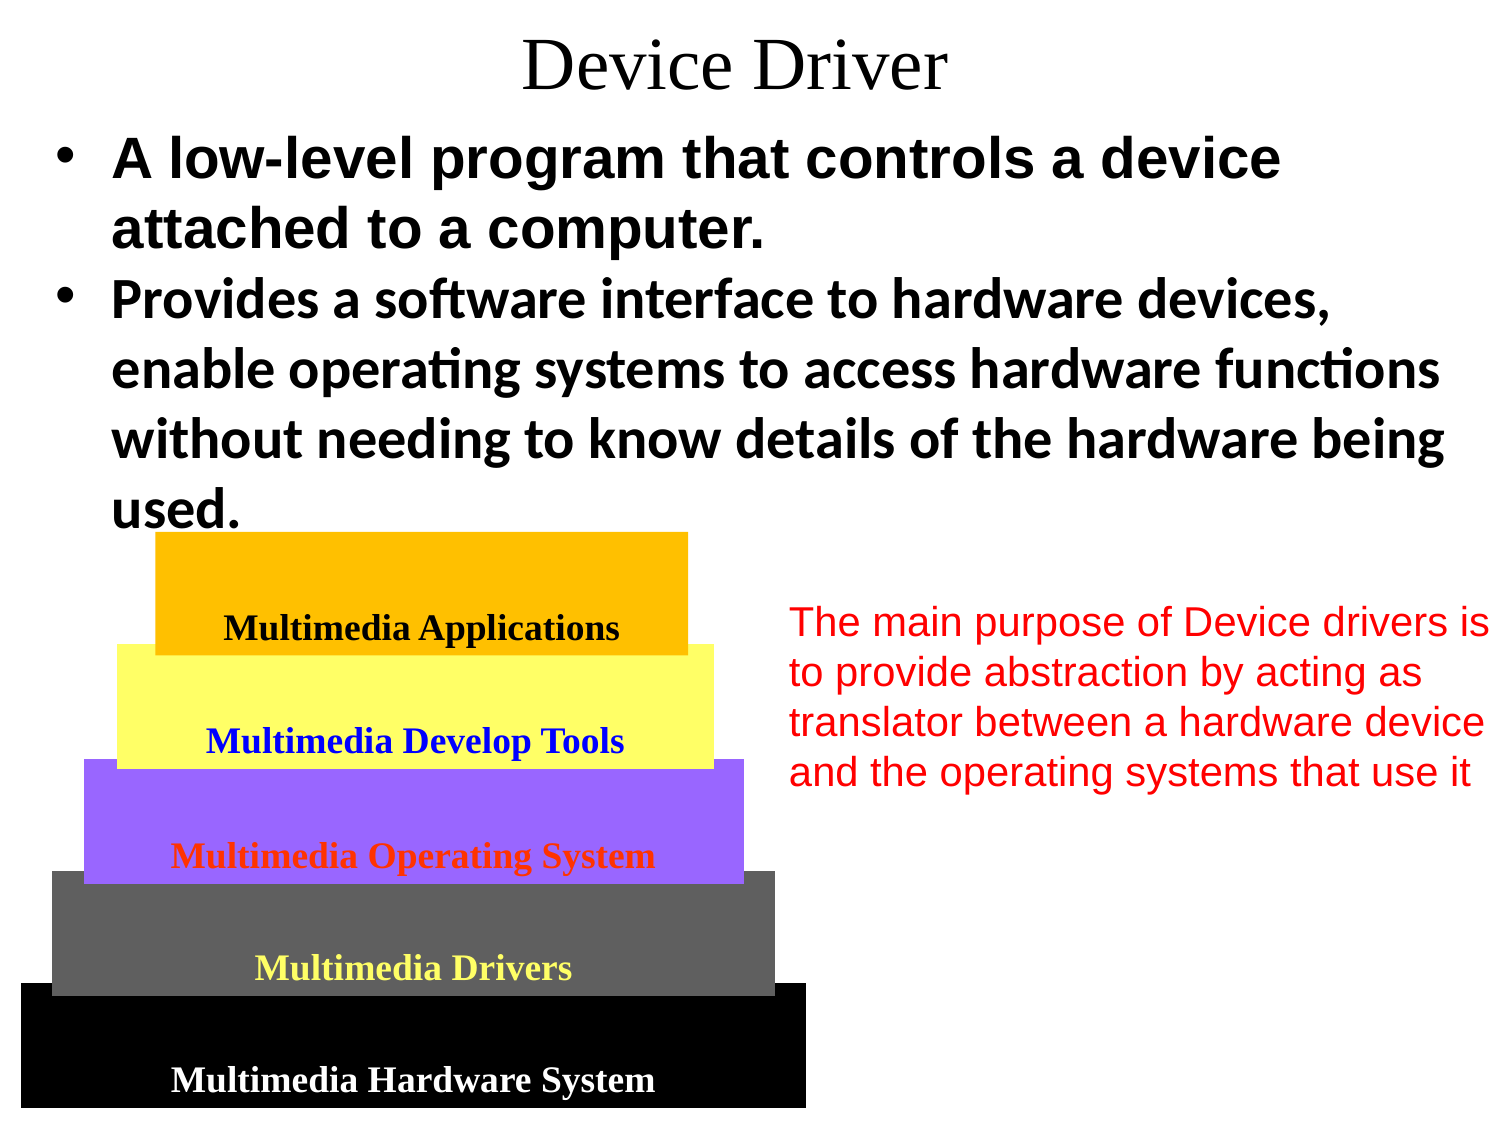

# Device Driver
A low-level program that controls a device attached to a computer.
Provides a software interface to hardware devices, enable operating systems to access hardware functions without needing to know details of the hardware being used.

Multimedia Applications

Multimedia Develop Tools

Multimedia Operating System

Multimedia Drivers

Multimedia Hardware System
The main purpose of Device drivers is to provide abstraction by acting as translator between a hardware device and the operating systems that use it